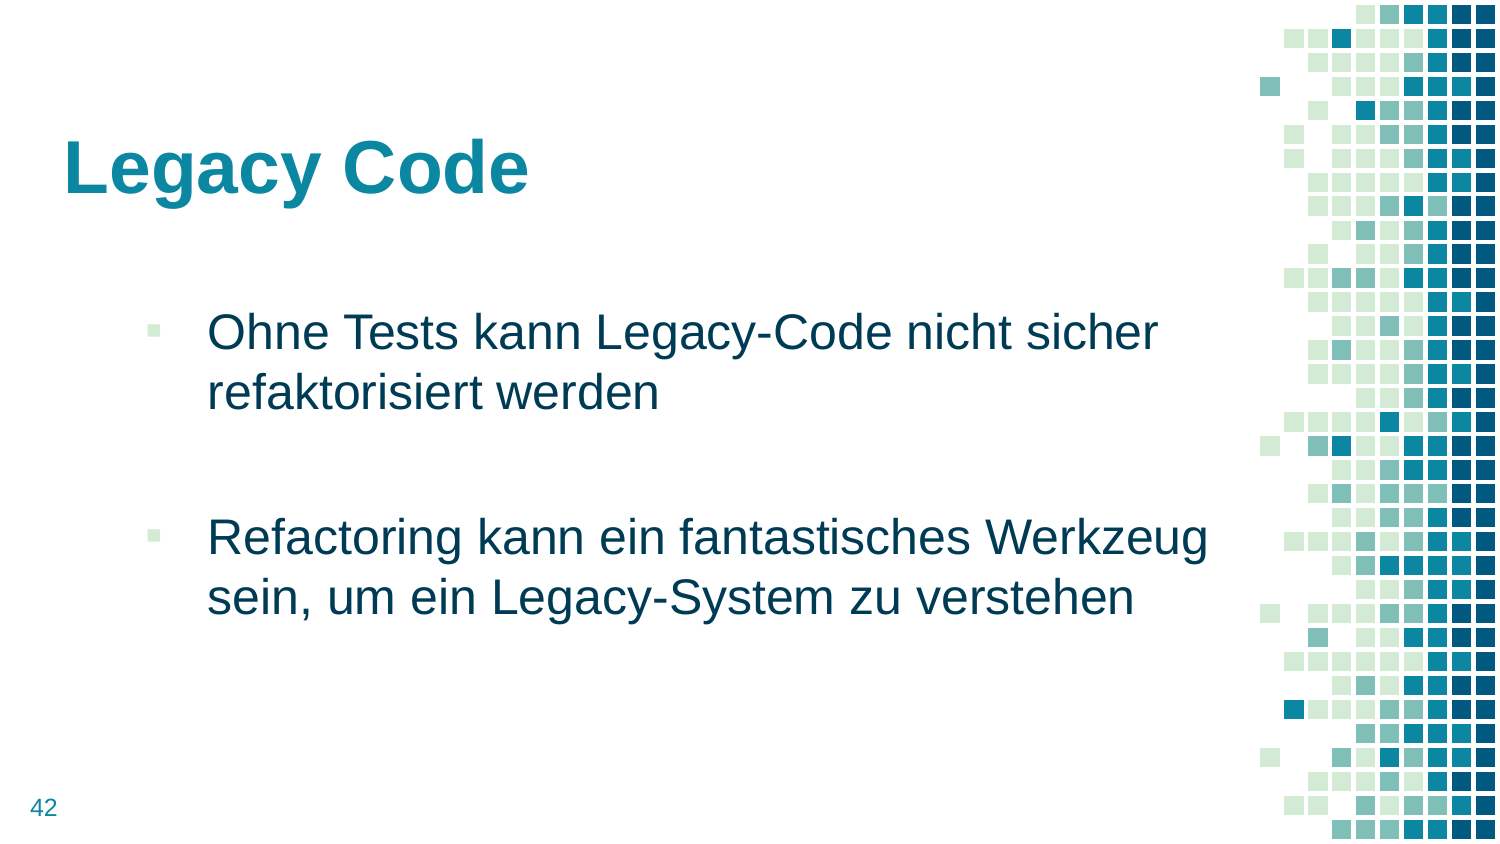

# Legacy Code
Ohne Tests kann Legacy-Code nicht sicher refaktorisiert werden

Refactoring kann ein fantastisches Werkzeug sein, um ein Legacy-System zu verstehen
42